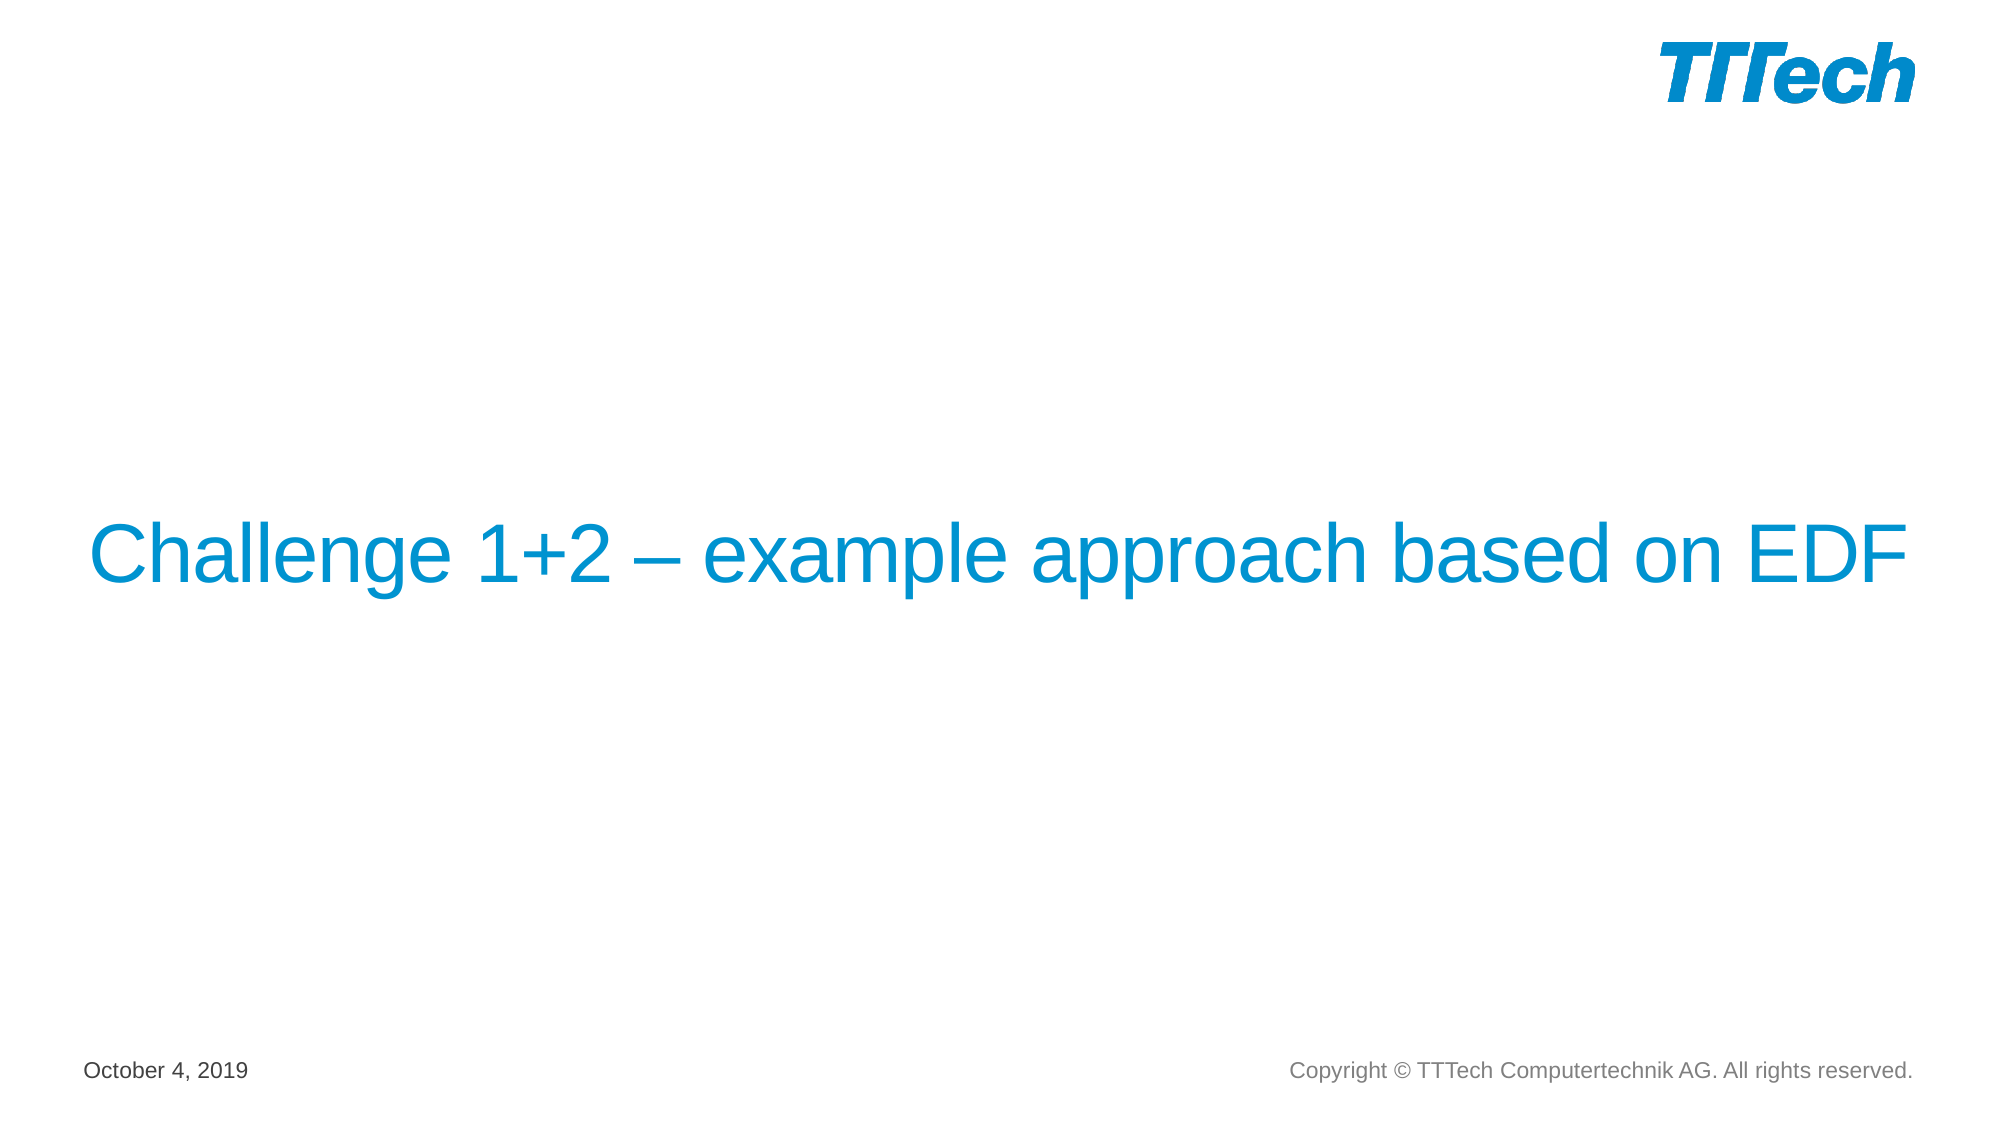

# Challenge 1+2 – example approach based on EDF
Copyright © TTTech Computertechnik AG. All rights reserved.
October 4, 2019